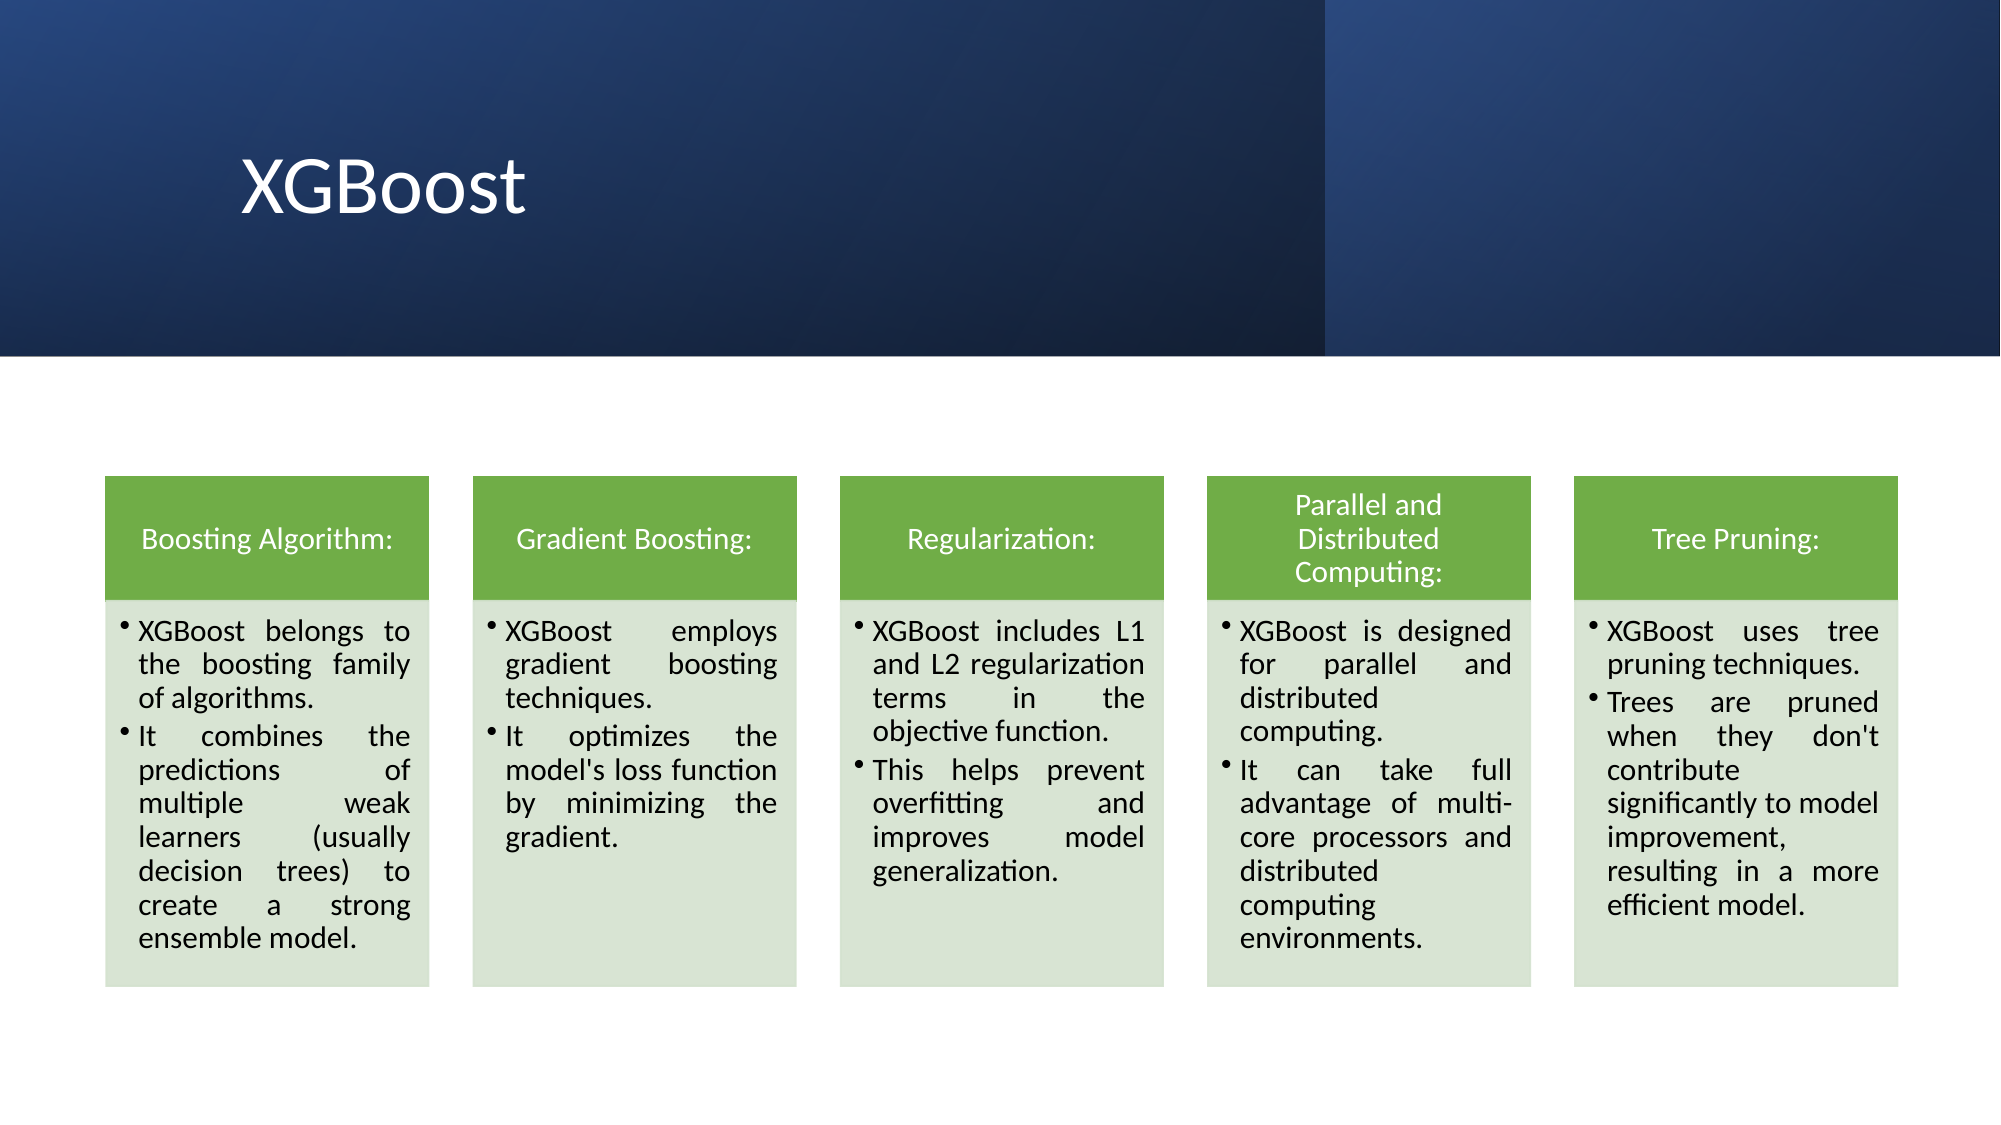

# XGBoost
Boosting Algorithm:
XGBoost belongs to the boosting family of algorithms.
It combines the predictions of multiple weak learners (usually decision trees) to create a strong ensemble model.
Gradient Boosting:
XGBoost employs gradient boosting techniques.
It optimizes the model's loss function by minimizing the gradient.
Regularization:
XGBoost includes L1 and L2 regularization terms in the objective function.
This helps prevent overfitting and improves model generalization.
Parallel and Distributed Computing:
XGBoost is designed for parallel and distributed computing.
It can take full advantage of multi-core processors and distributed computing environments.
Tree Pruning:
XGBoost uses tree pruning techniques.
Trees are pruned when they don't contribute significantly to model improvement, resulting in a more efficient model.
Feature Engineering
105